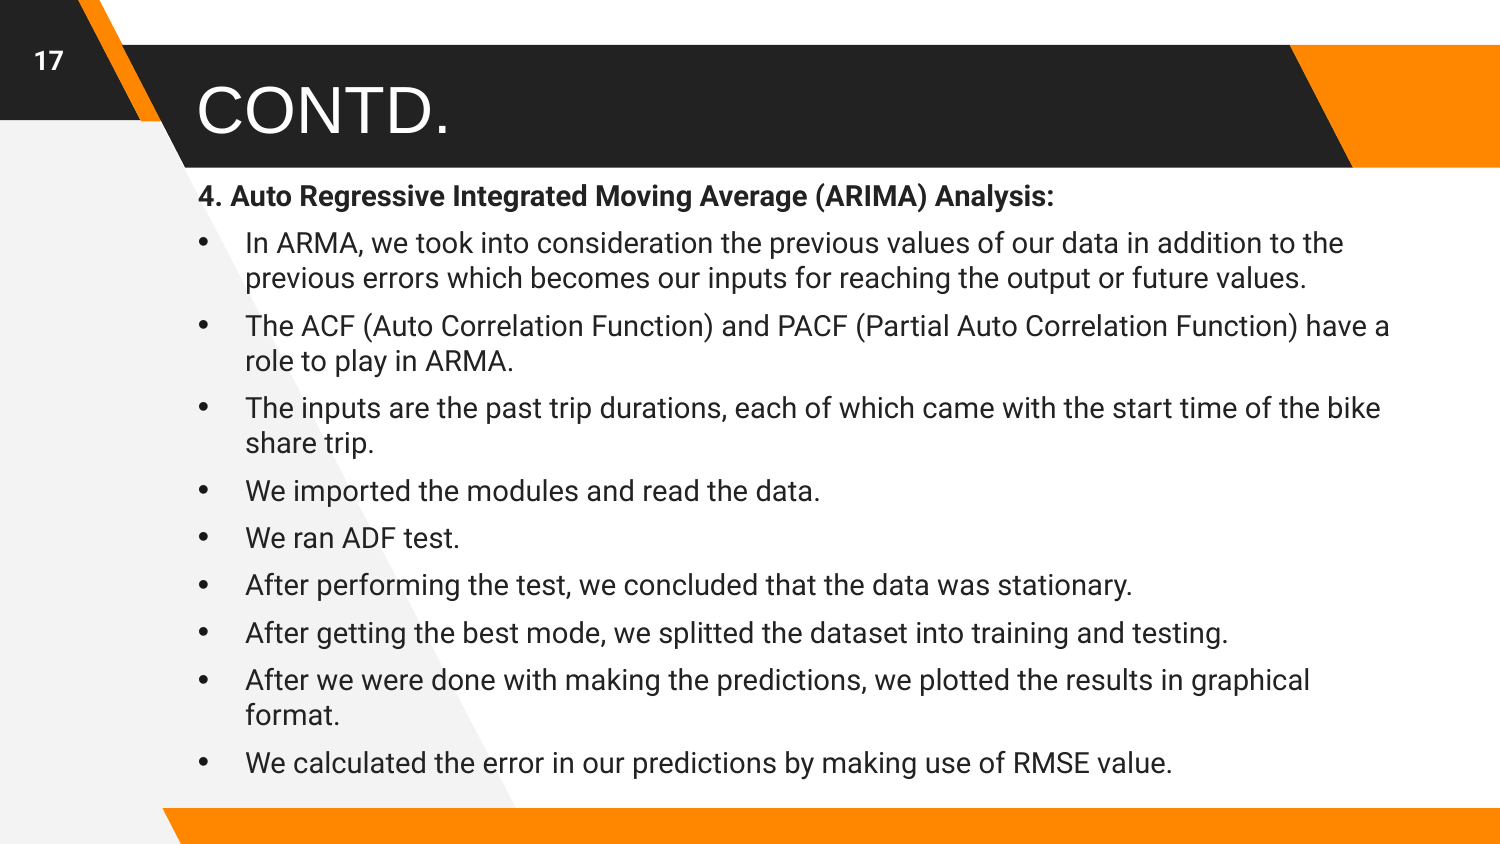

17
# CONTD.
4. Auto Regressive Integrated Moving Average (ARIMA) Analysis:
In ARMA, we took into consideration the previous values of our data in addition to the previous errors which becomes our inputs for reaching the output or future values.
The ACF (Auto Correlation Function) and PACF (Partial Auto Correlation Function) have a role to play in ARMA.
The inputs are the past trip durations, each of which came with the start time of the bike share trip.
We imported the modules and read the data.
We ran ADF test.
After performing the test, we concluded that the data was stationary.
After getting the best mode, we splitted the dataset into training and testing.
After we were done with making the predictions, we plotted the results in graphical format.
We calculated the error in our predictions by making use of RMSE value.